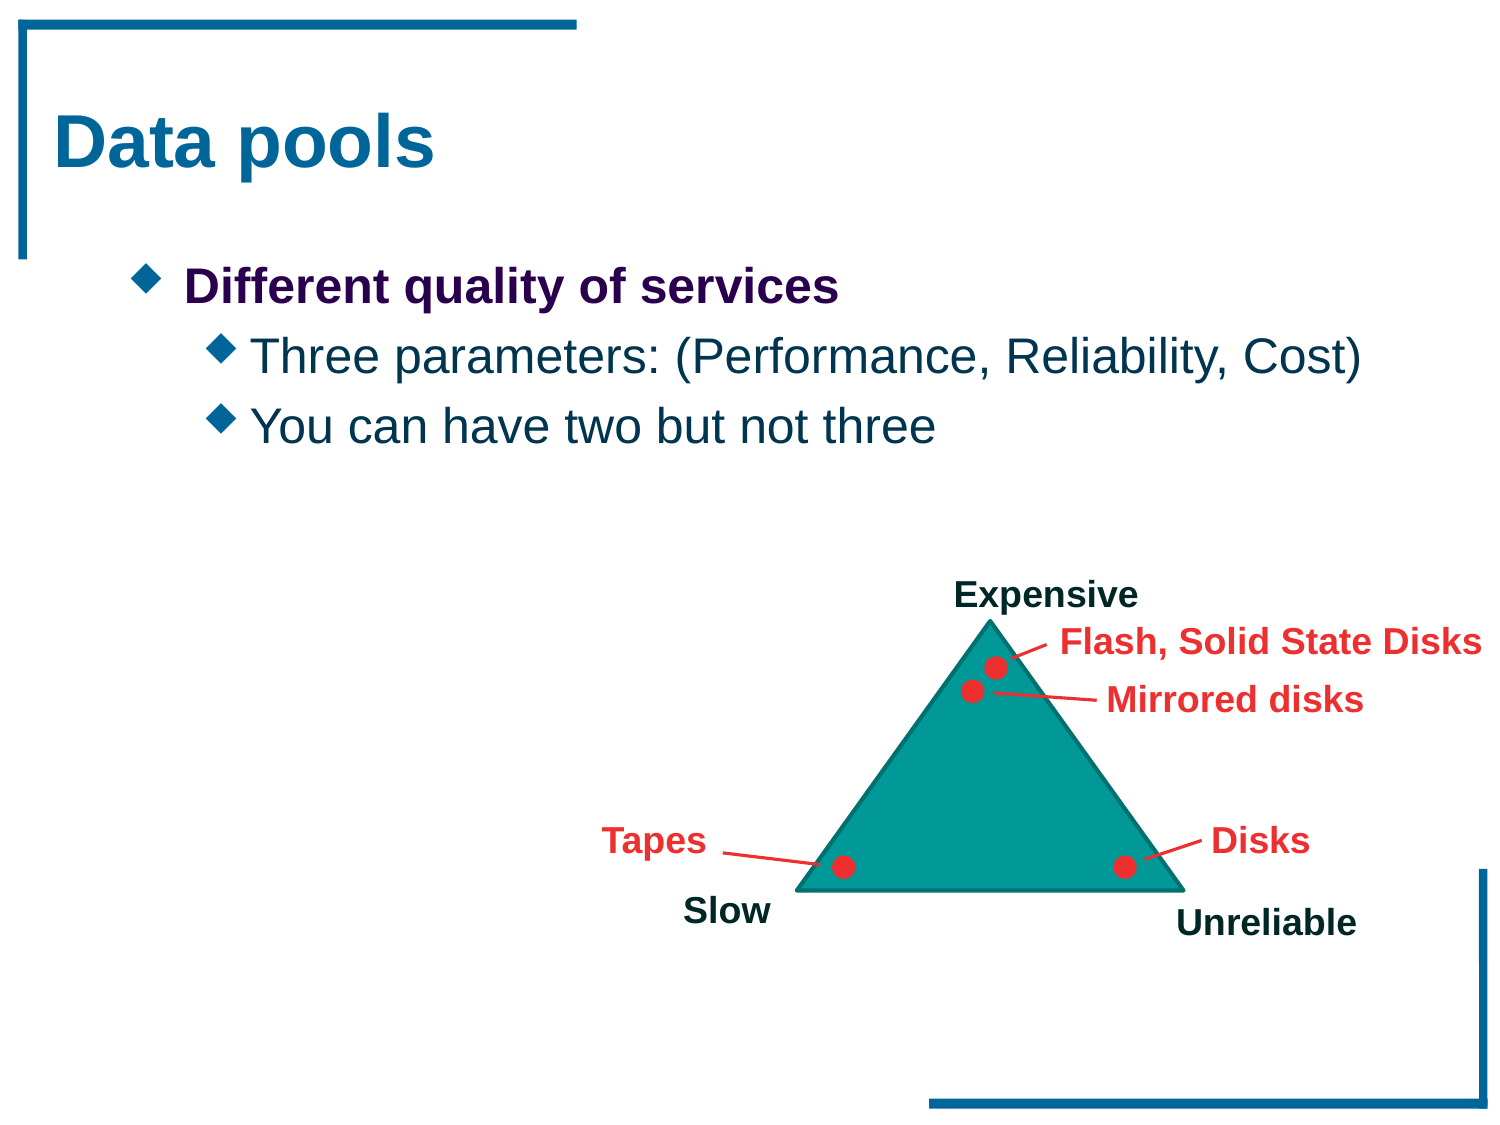

# Data pools
Different quality of services
Three parameters: (Performance, Reliability, Cost)
You can have two but not three
Expensive
Flash, Solid State Disks

Mirrored disks

Tapes
Disks

Slow
Unreliable